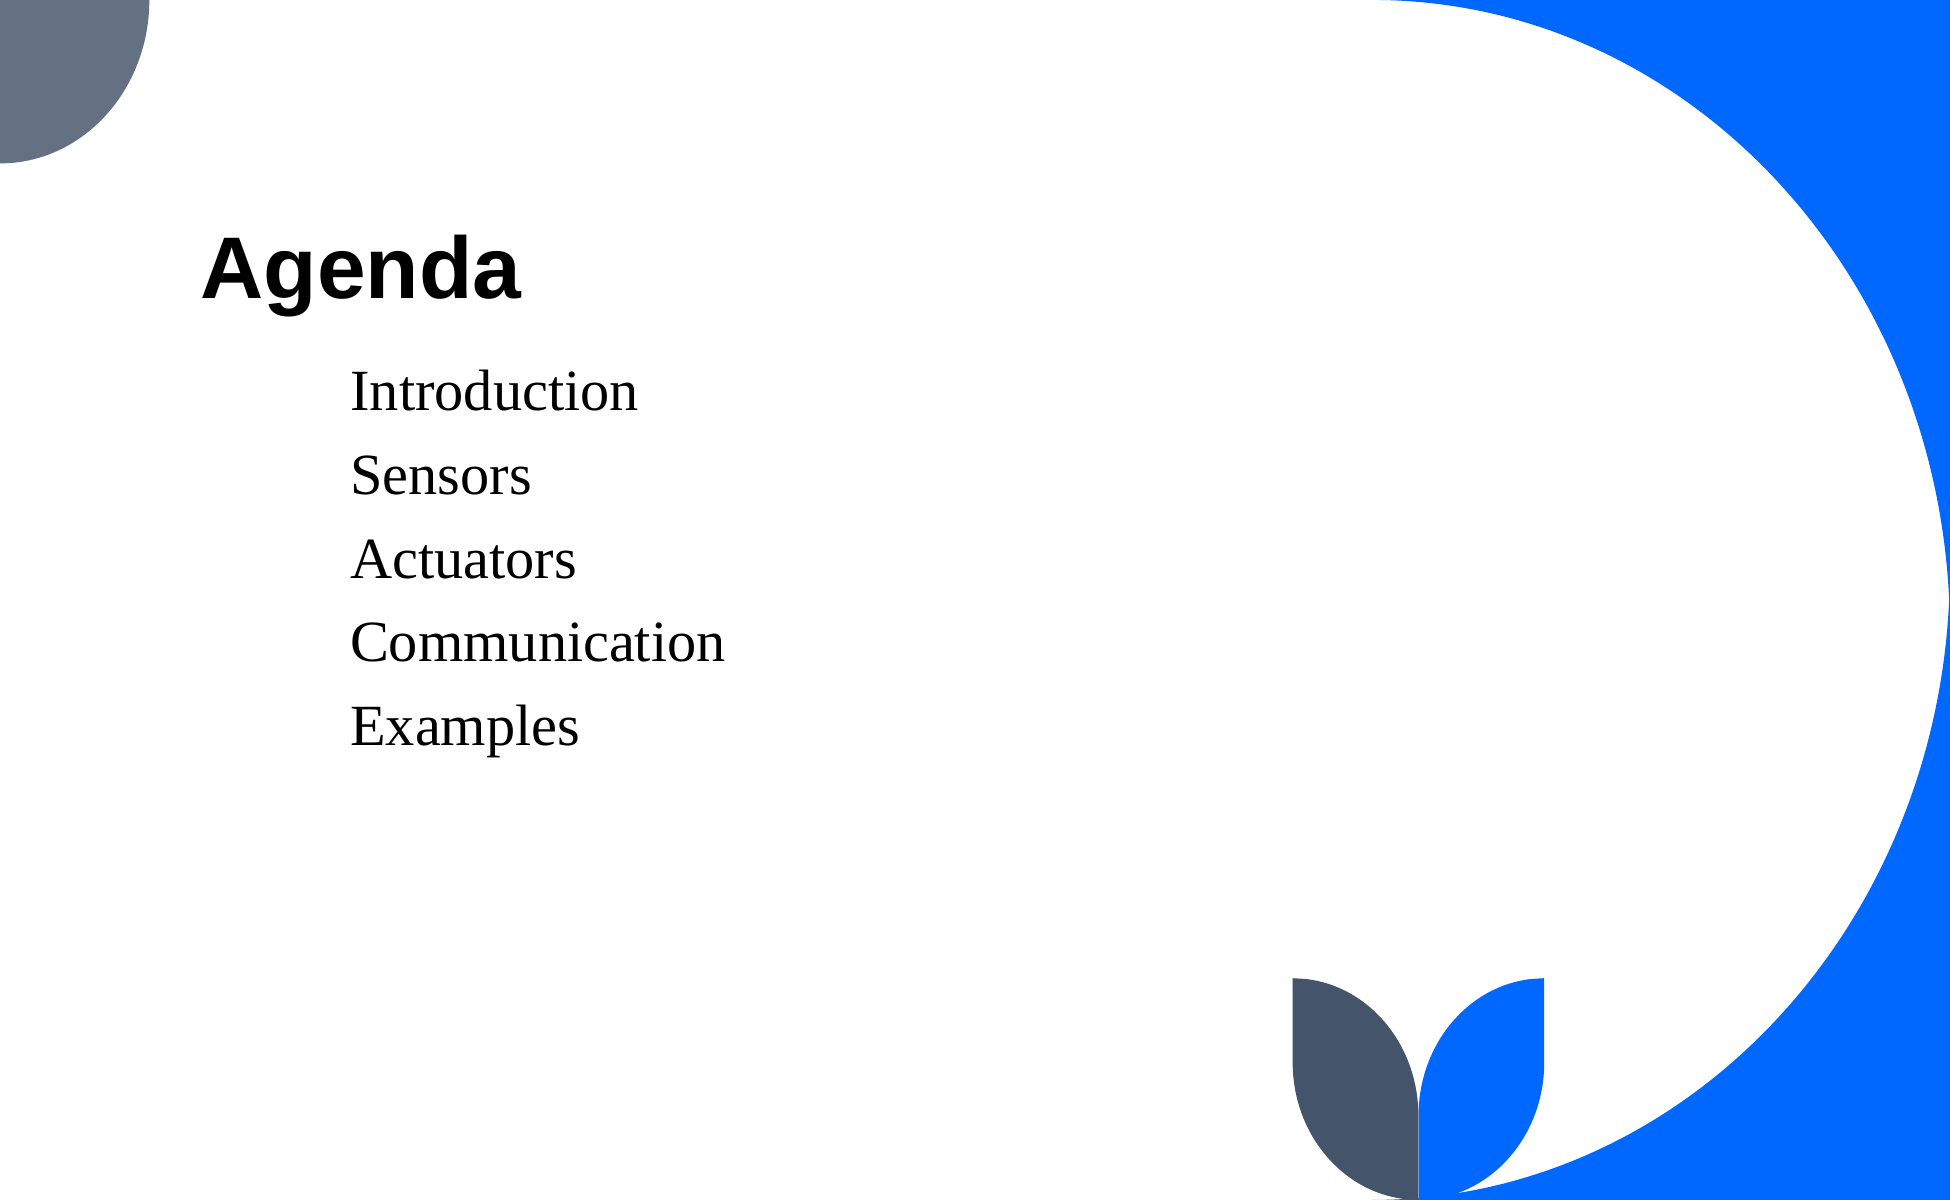

# Agenda
	Introduction
	Sensors
	Actuators
	Communication
	Examples